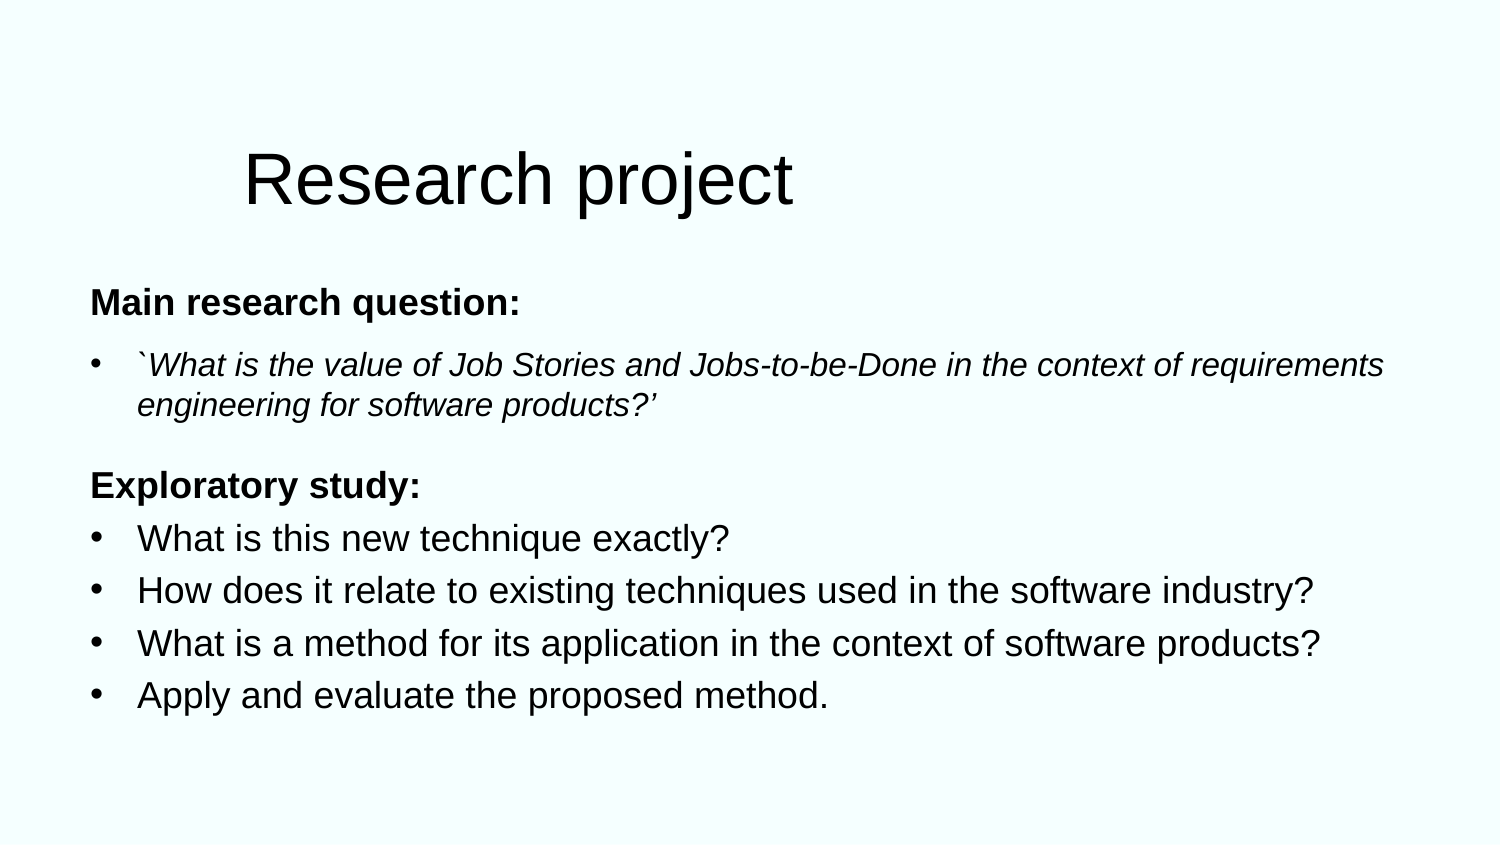

# Research project
Main research question:
`What is the value of Job Stories and Jobs-to-be-Done in the context of requirements engineering for software products?’
Exploratory study:
What is this new technique exactly?
How does it relate to existing techniques used in the software industry?
What is a method for its application in the context of software products?
Apply and evaluate the proposed method.